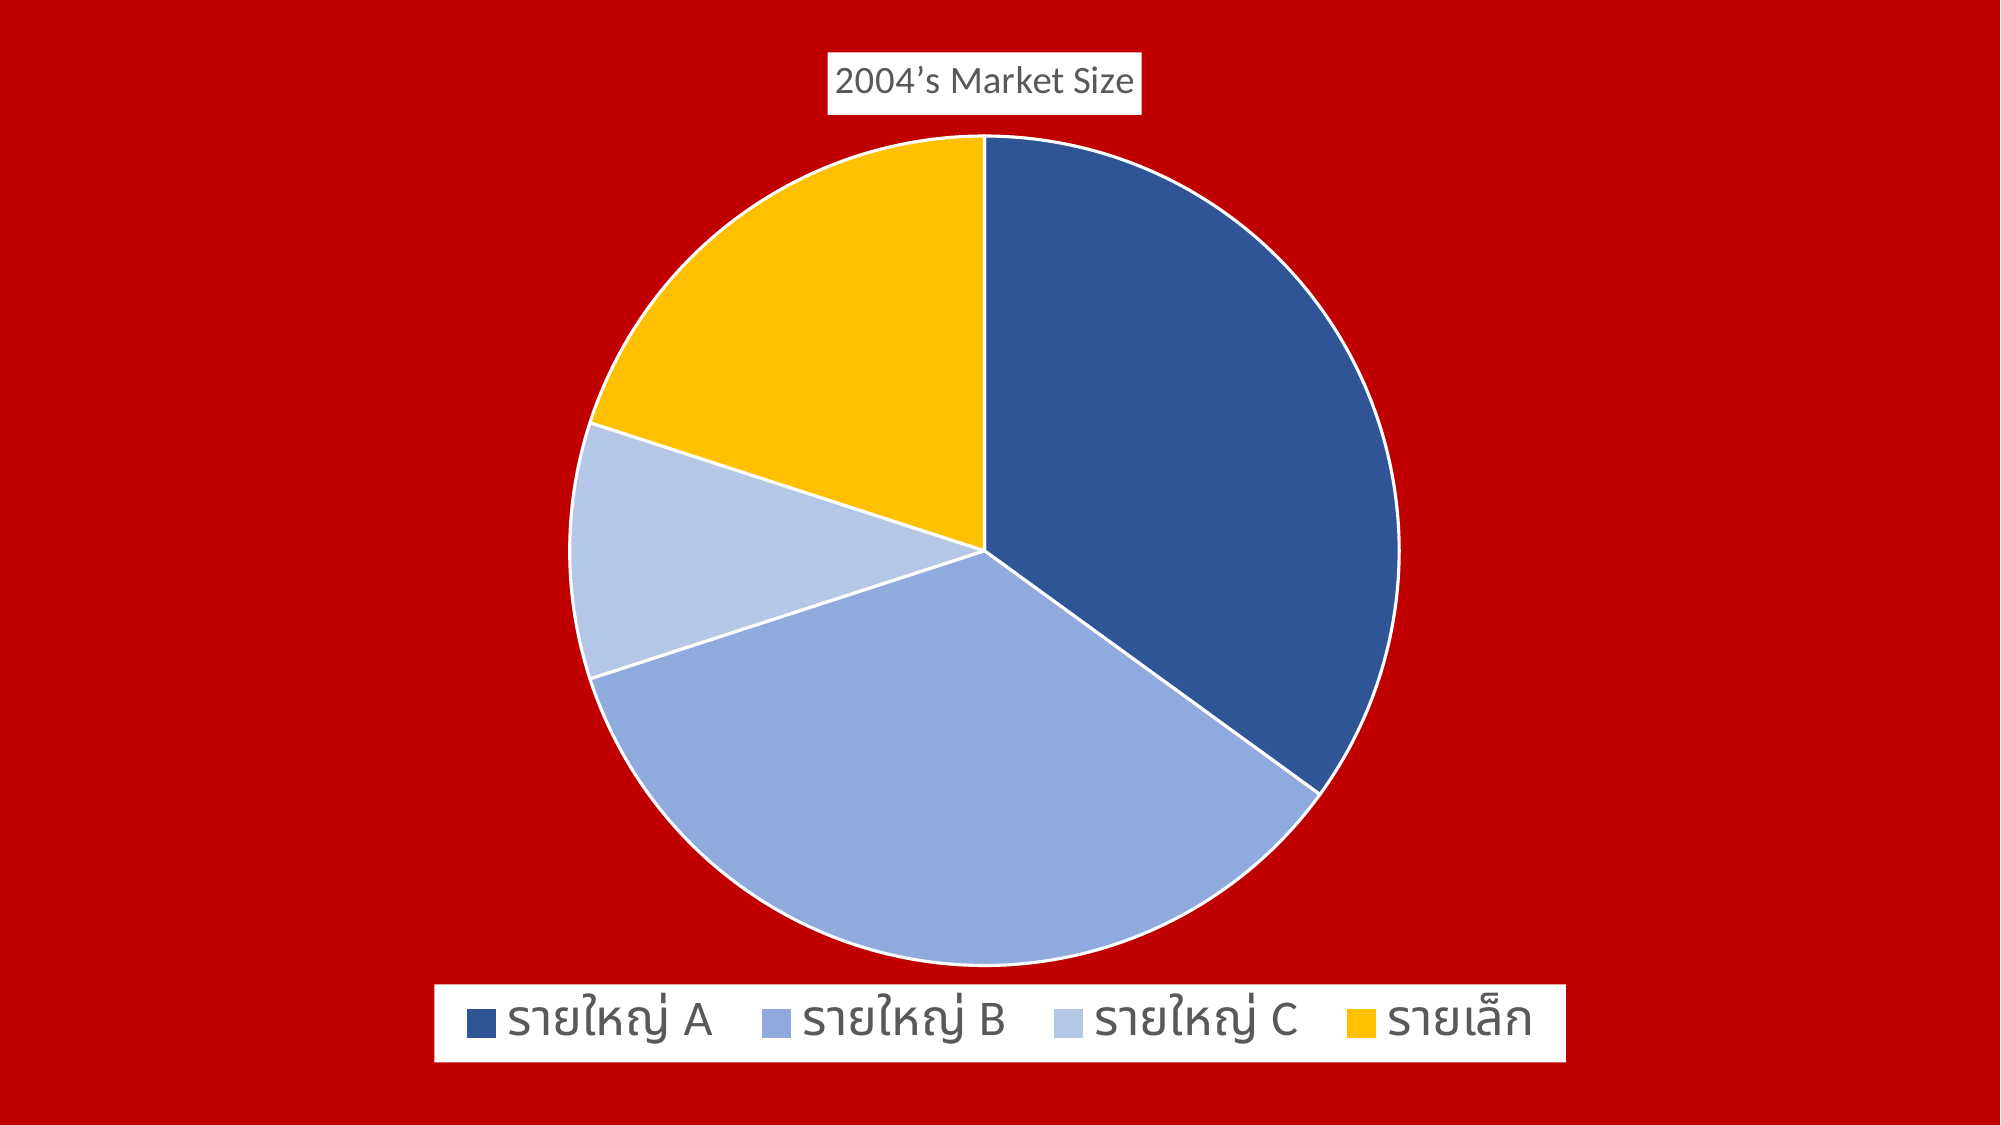

### Chart: 2004’s Market Size

| Category | Market Size |
|---|---|
| รายใหญ่ A | 35.0 |
| รายใหญ่ B | 35.0 |
| รายใหญ่ C | 10.0 |
| รายเล็ก | 20.0 |